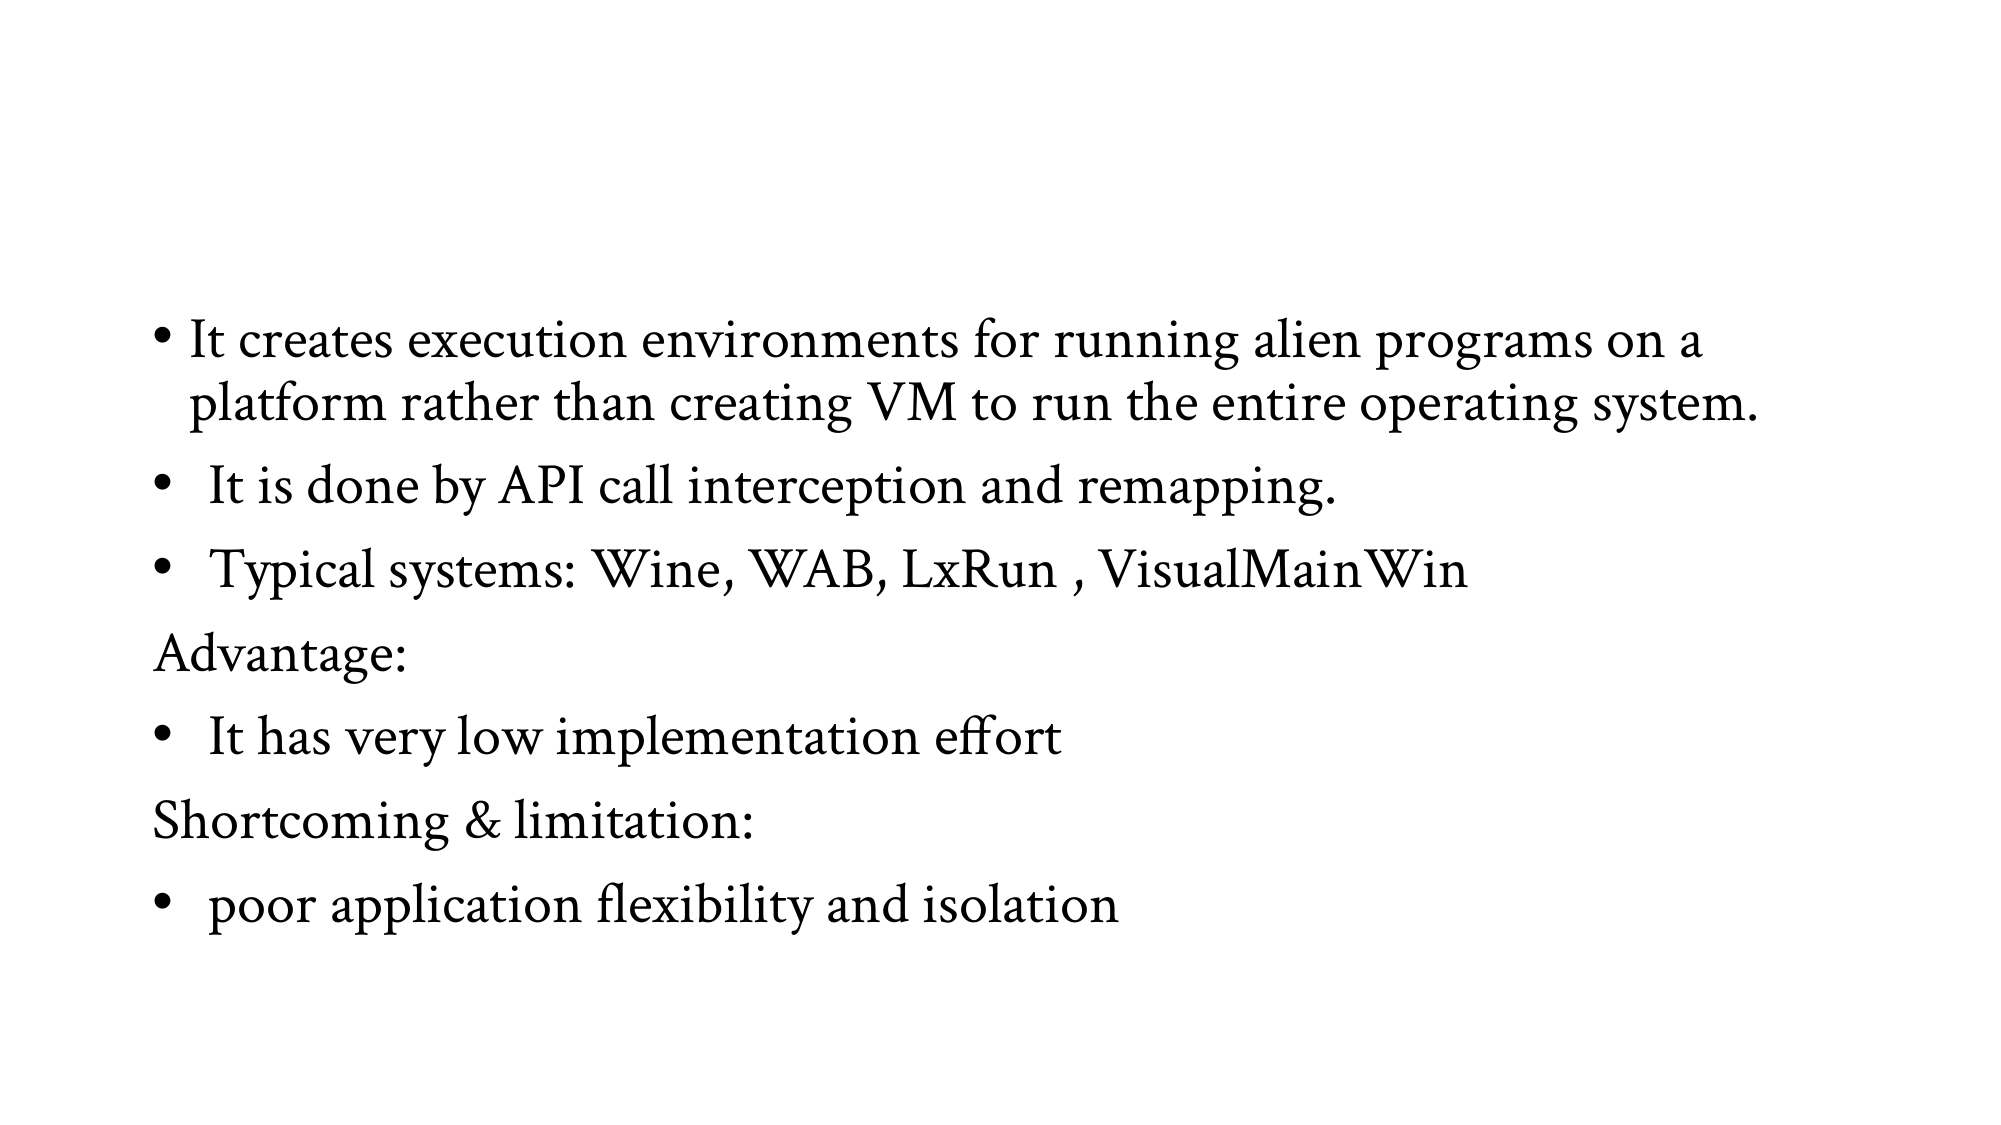

#
It creates execution environments for running alien programs on a platform rather than creating VM to run the entire operating system.
It is done by API call interception and remapping.
Typical systems: Wine, WAB, LxRun , VisualMainWin
Advantage:
It has very low implementation effort
Shortcoming & limitation:
poor application flexibility and isolation